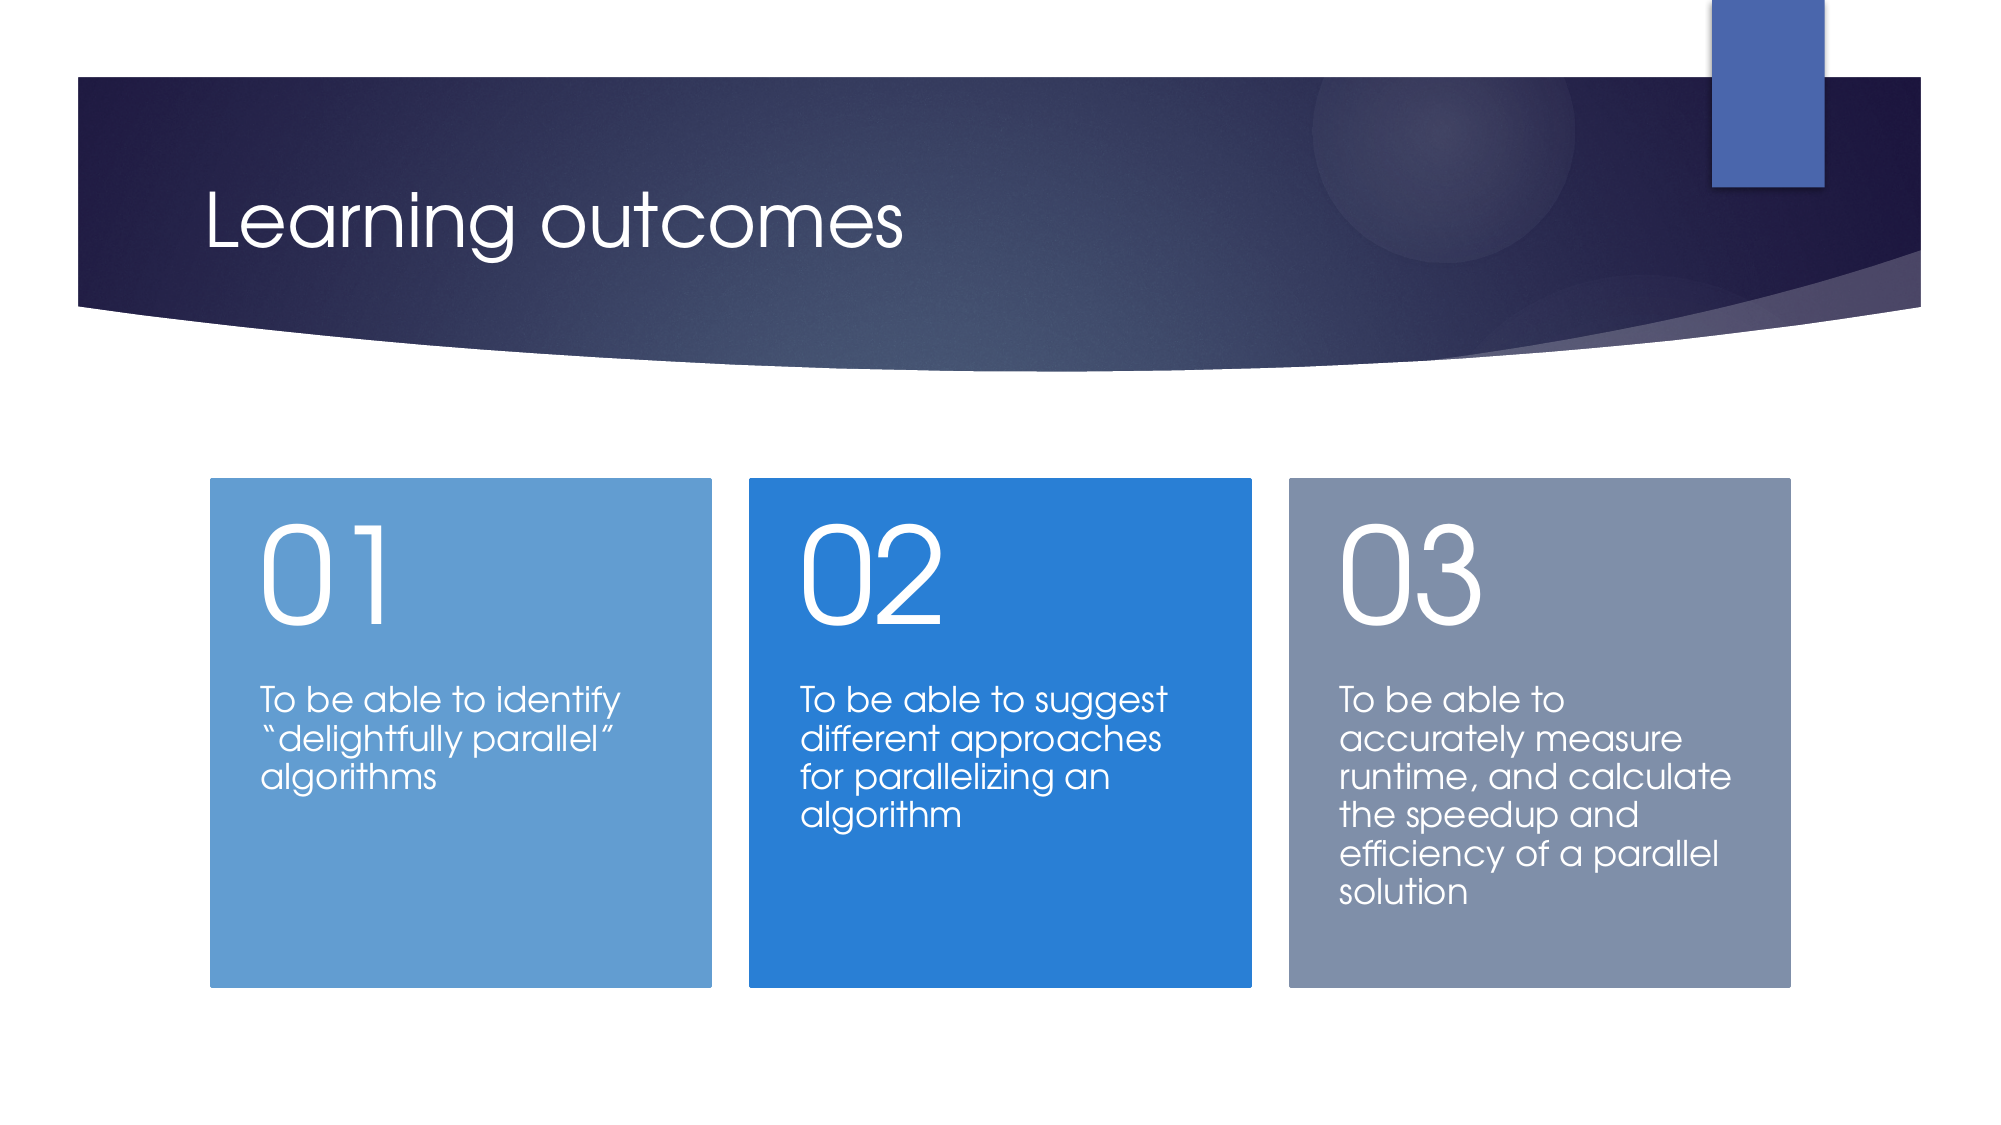

# Learning outcomes
To be able to identify “delightfully parallel” algorithms
01
To be able to suggest different approaches for parallelizing an algorithm
02
To be able to accurately measure runtime, and calculate the speedup and efficiency of a parallel solution
03